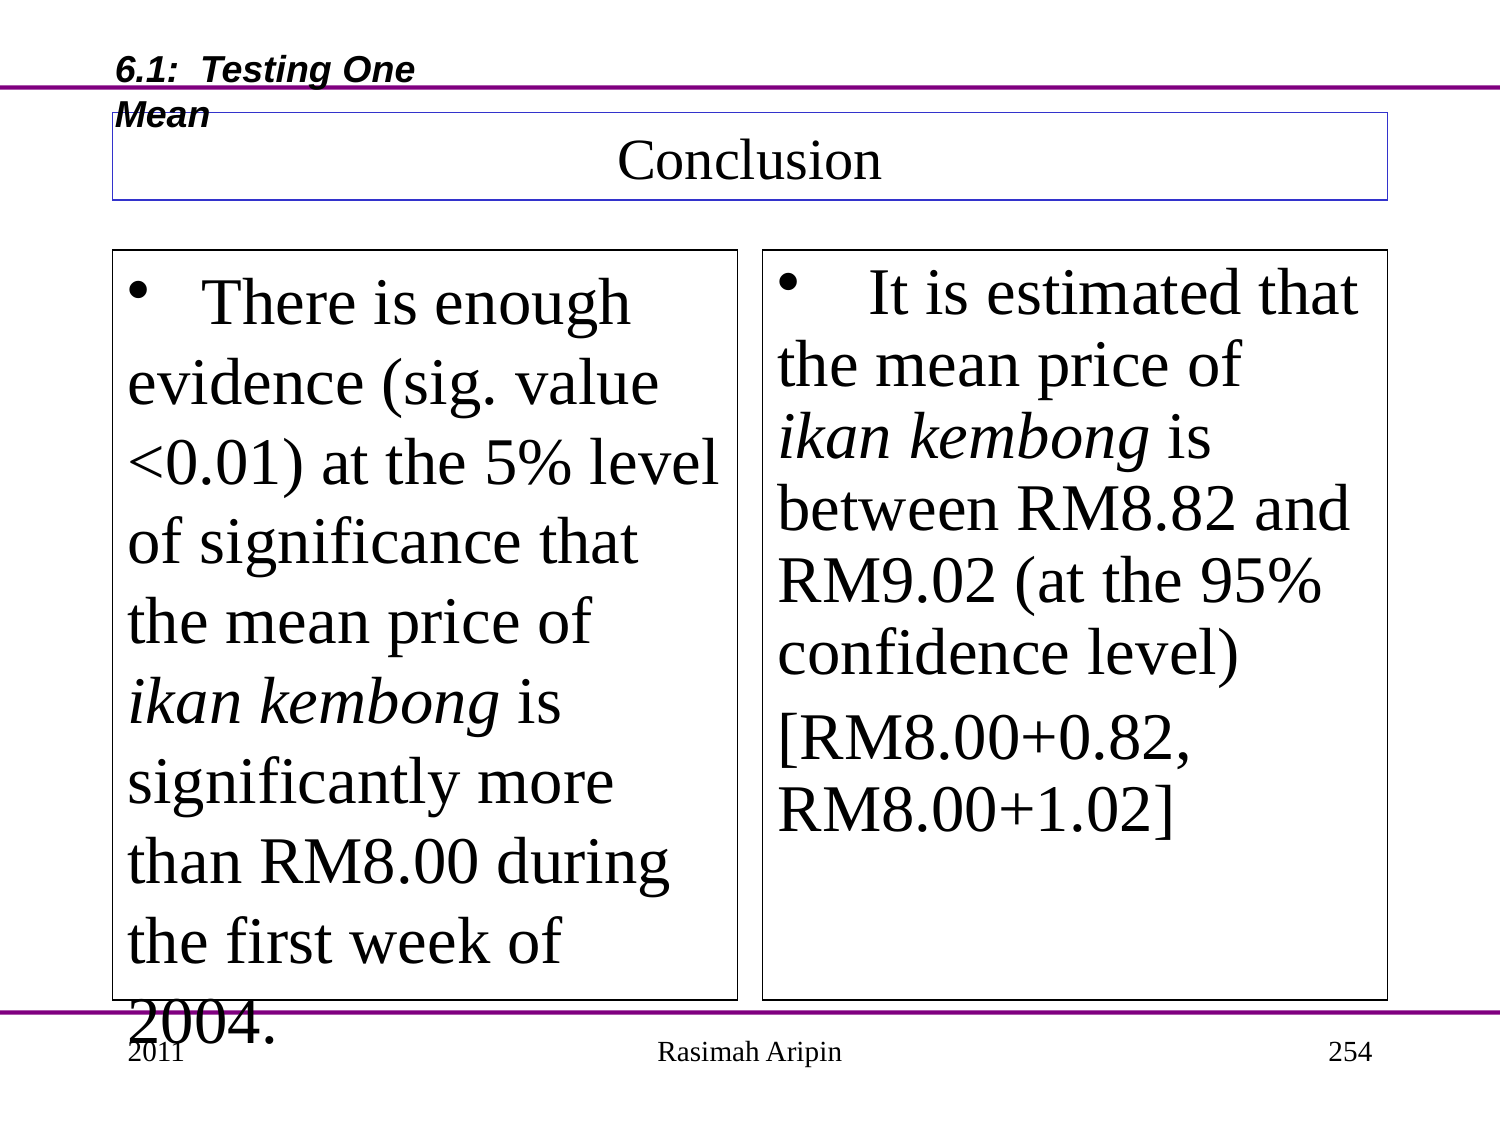

6.1:  Testing One Mean
# Conclusion
   There is enough evidence (sig. value <0.01) at the 5% level of significance that the mean price of ikan kembong is significantly more than RM8.00 during the first week of 2004.
    It is estimated that the mean price of ikan kembong is between RM8.82 and RM9.02 (at the 95% confidence level)
[RM8.00+0.82, RM8.00+1.02]
2011
Rasimah Aripin
254